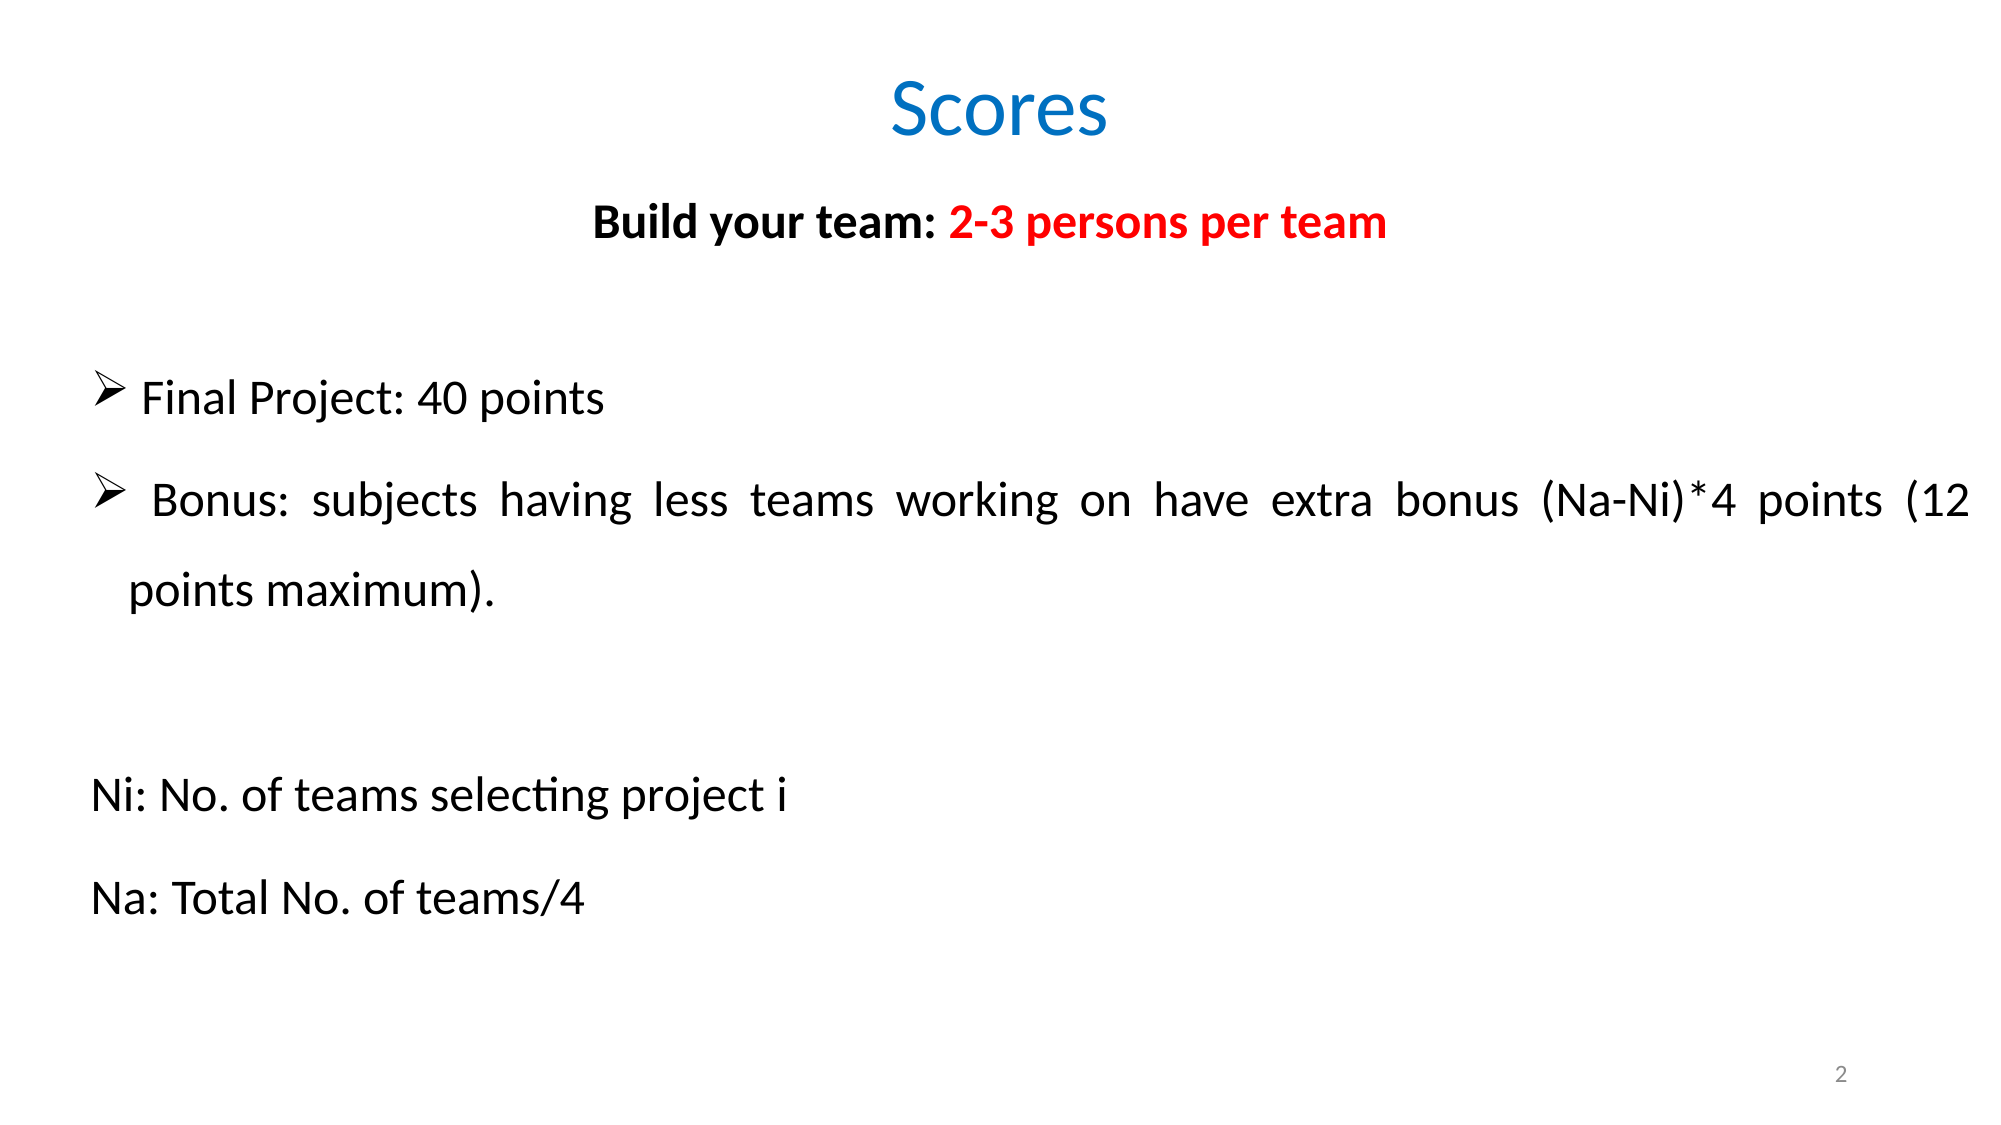

Scores

Build your team: 2-3 persons per team
 Final Project: 40 points
 Bonus: subjects having less teams working on have extra bonus (Na-Ni)*4 points (12 points maximum).

Ni: No. of teams selecting project i
Na: Total No. of teams/4

2